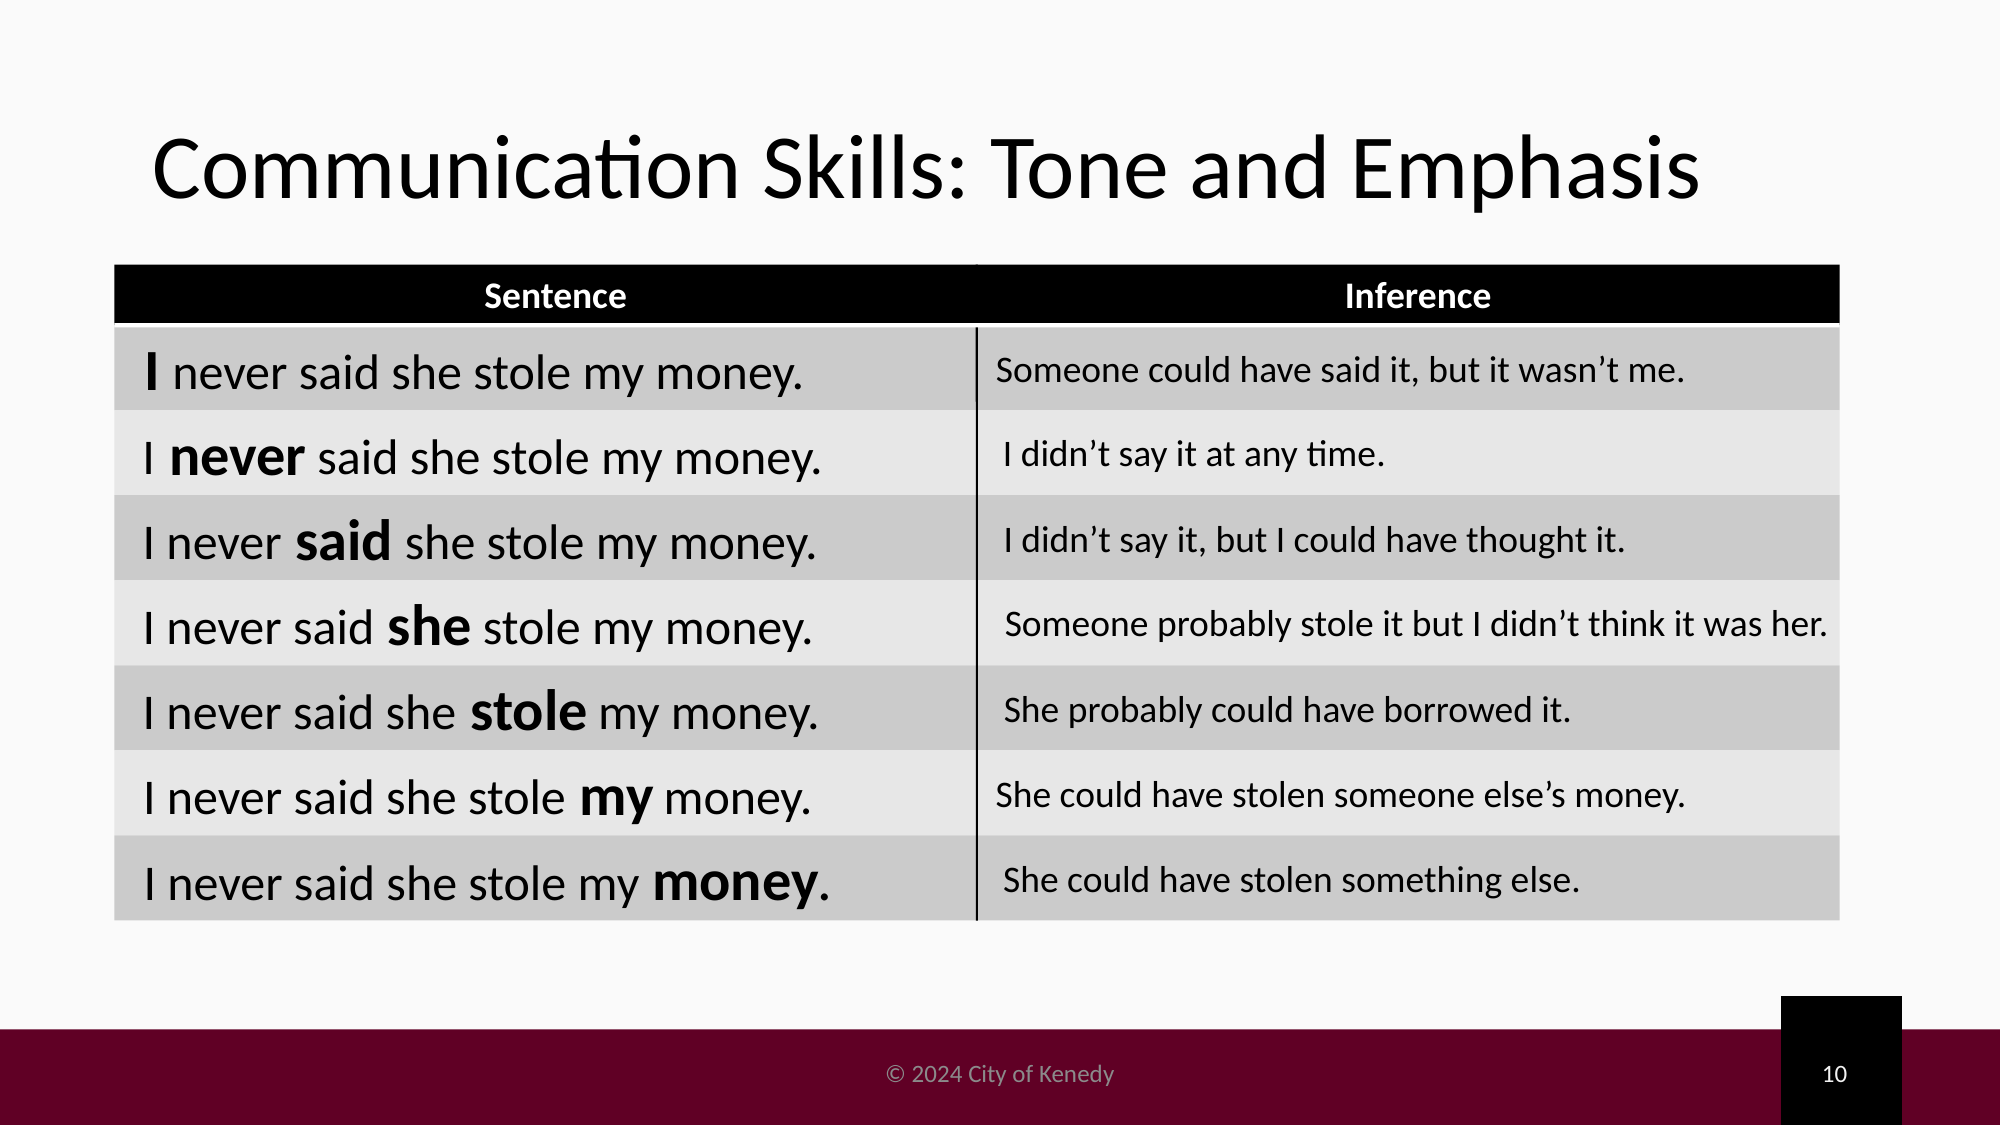

# Communication Skills: Tone and Emphasis

Sentence
Inference

I
never said she stole my money.
Someone could have said it, but it wasn’t me.

never
I
said she stole my money.
I didn’t say it at any time.

said
I never
she stole my money.
I didn’t say it, but I could have thought it.

she
I never said
stole my money.
Someone probably stole it but I didn’t think it was her.

stole
I never said she
my money.
She probably could have borrowed it.

my
I never said she stole
money.
She could have stolen someone else’s money.

money
.
I never said she stole my
She could have stolen something else.

© 2024 City of Kenedy
10